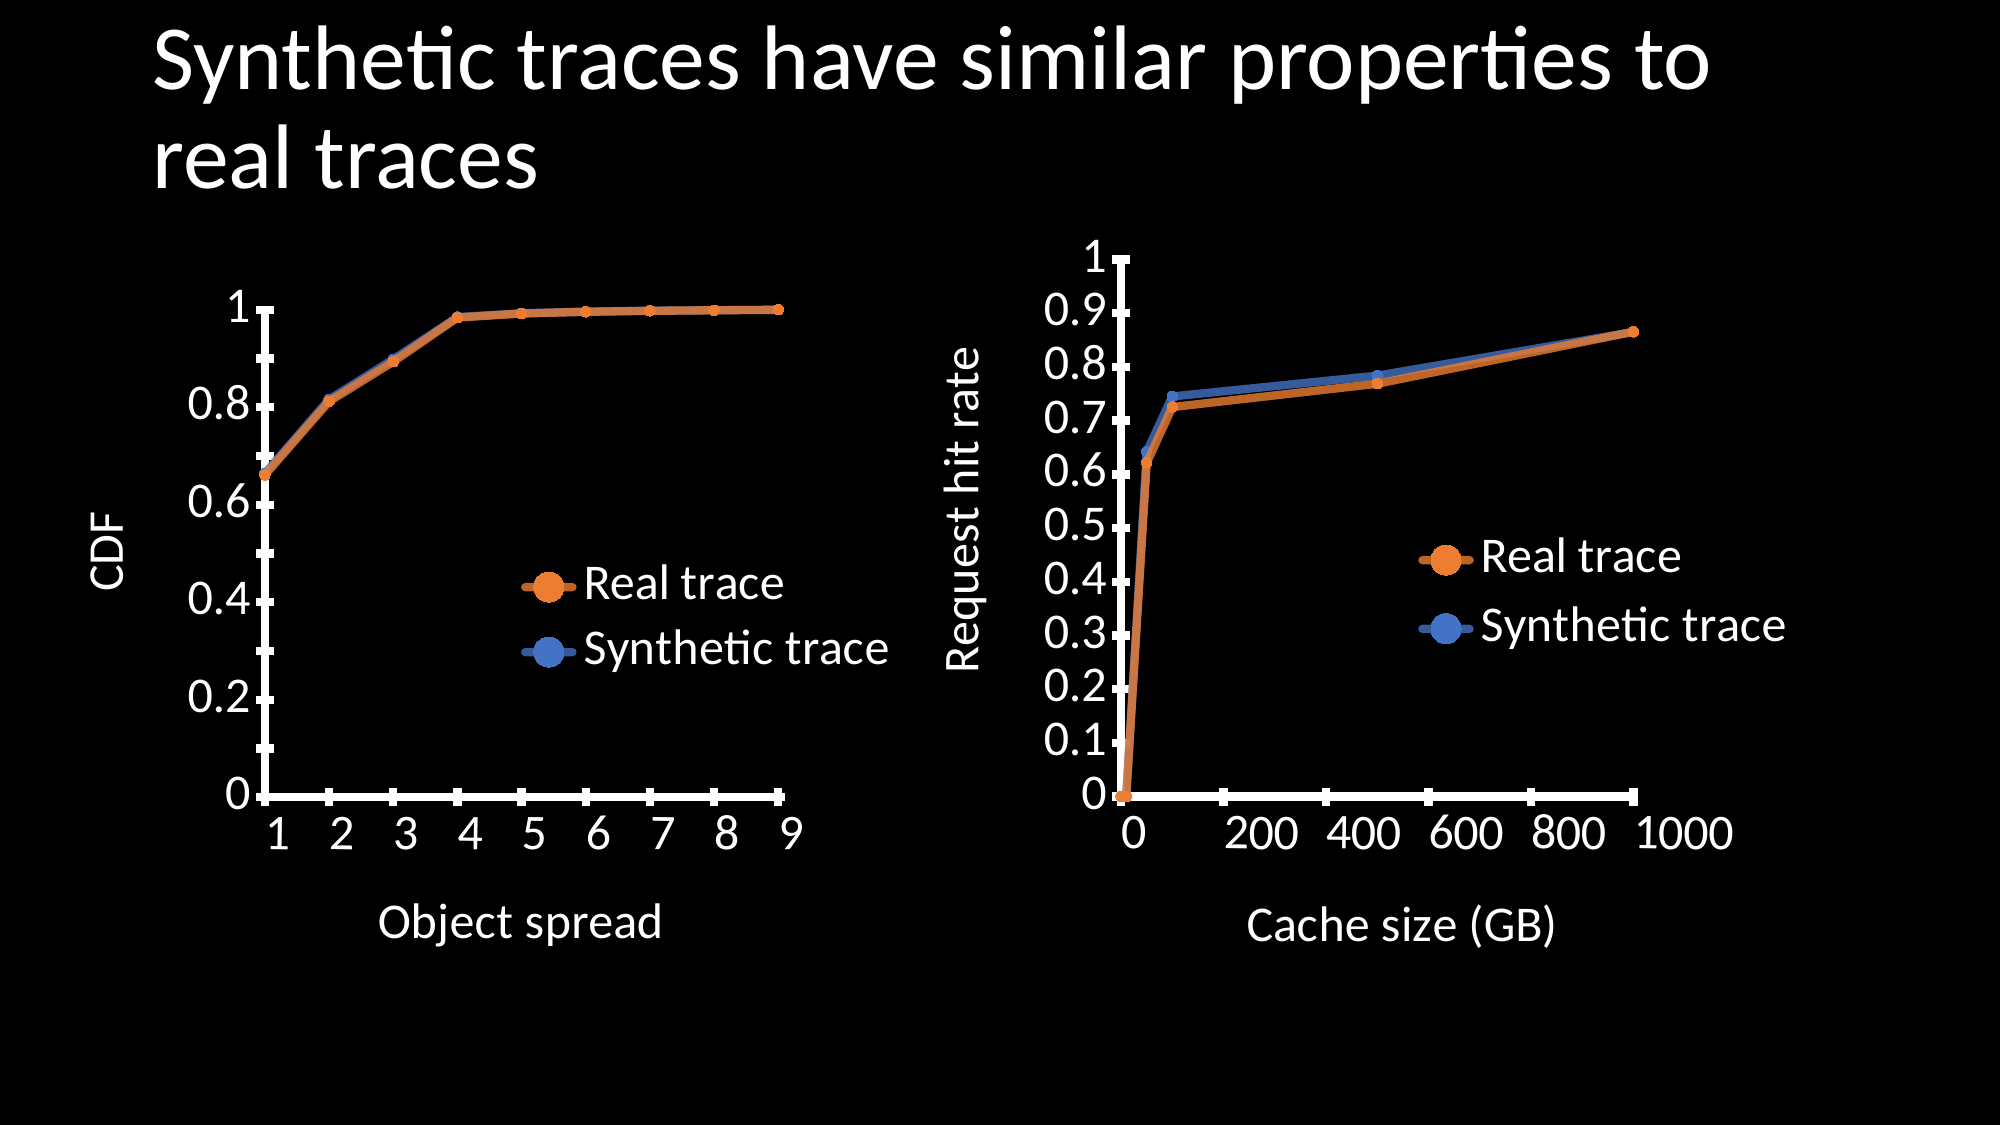

# Synthetic traces have similar properties to real traces

### Chart

| Category | Real trace | Synthetic trace |
|---|---|---|

### Chart

| Category | Real trace | Synthetic trace |
|---|---|---|